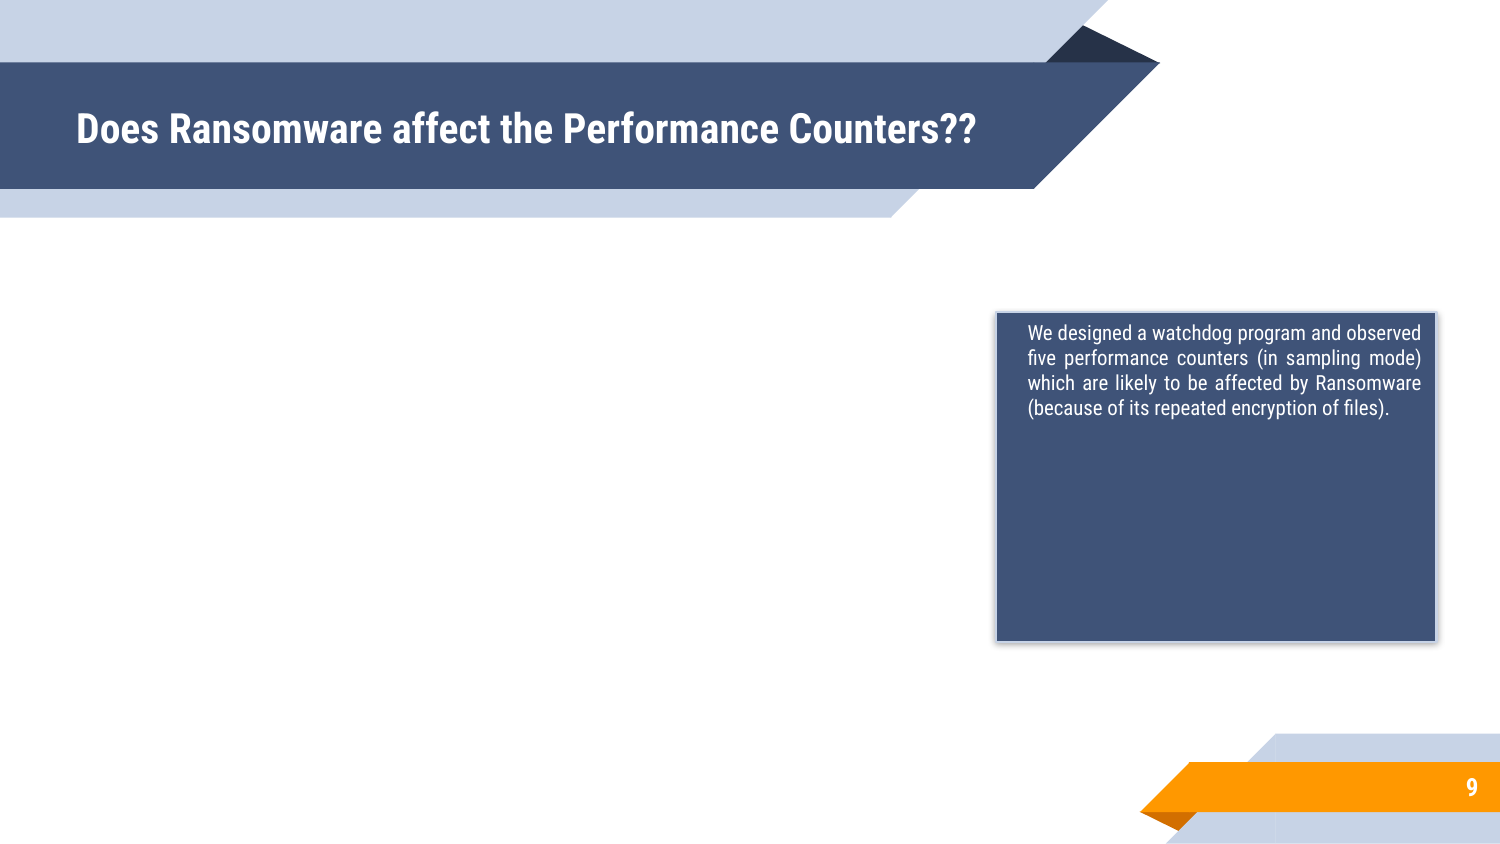

# Does Ransomware affect the Performance Counters??
We designed a watchdog program and observed five performance counters (in sampling mode) which are likely to be affected by Ransomware (because of its repeated encryption of files).

9